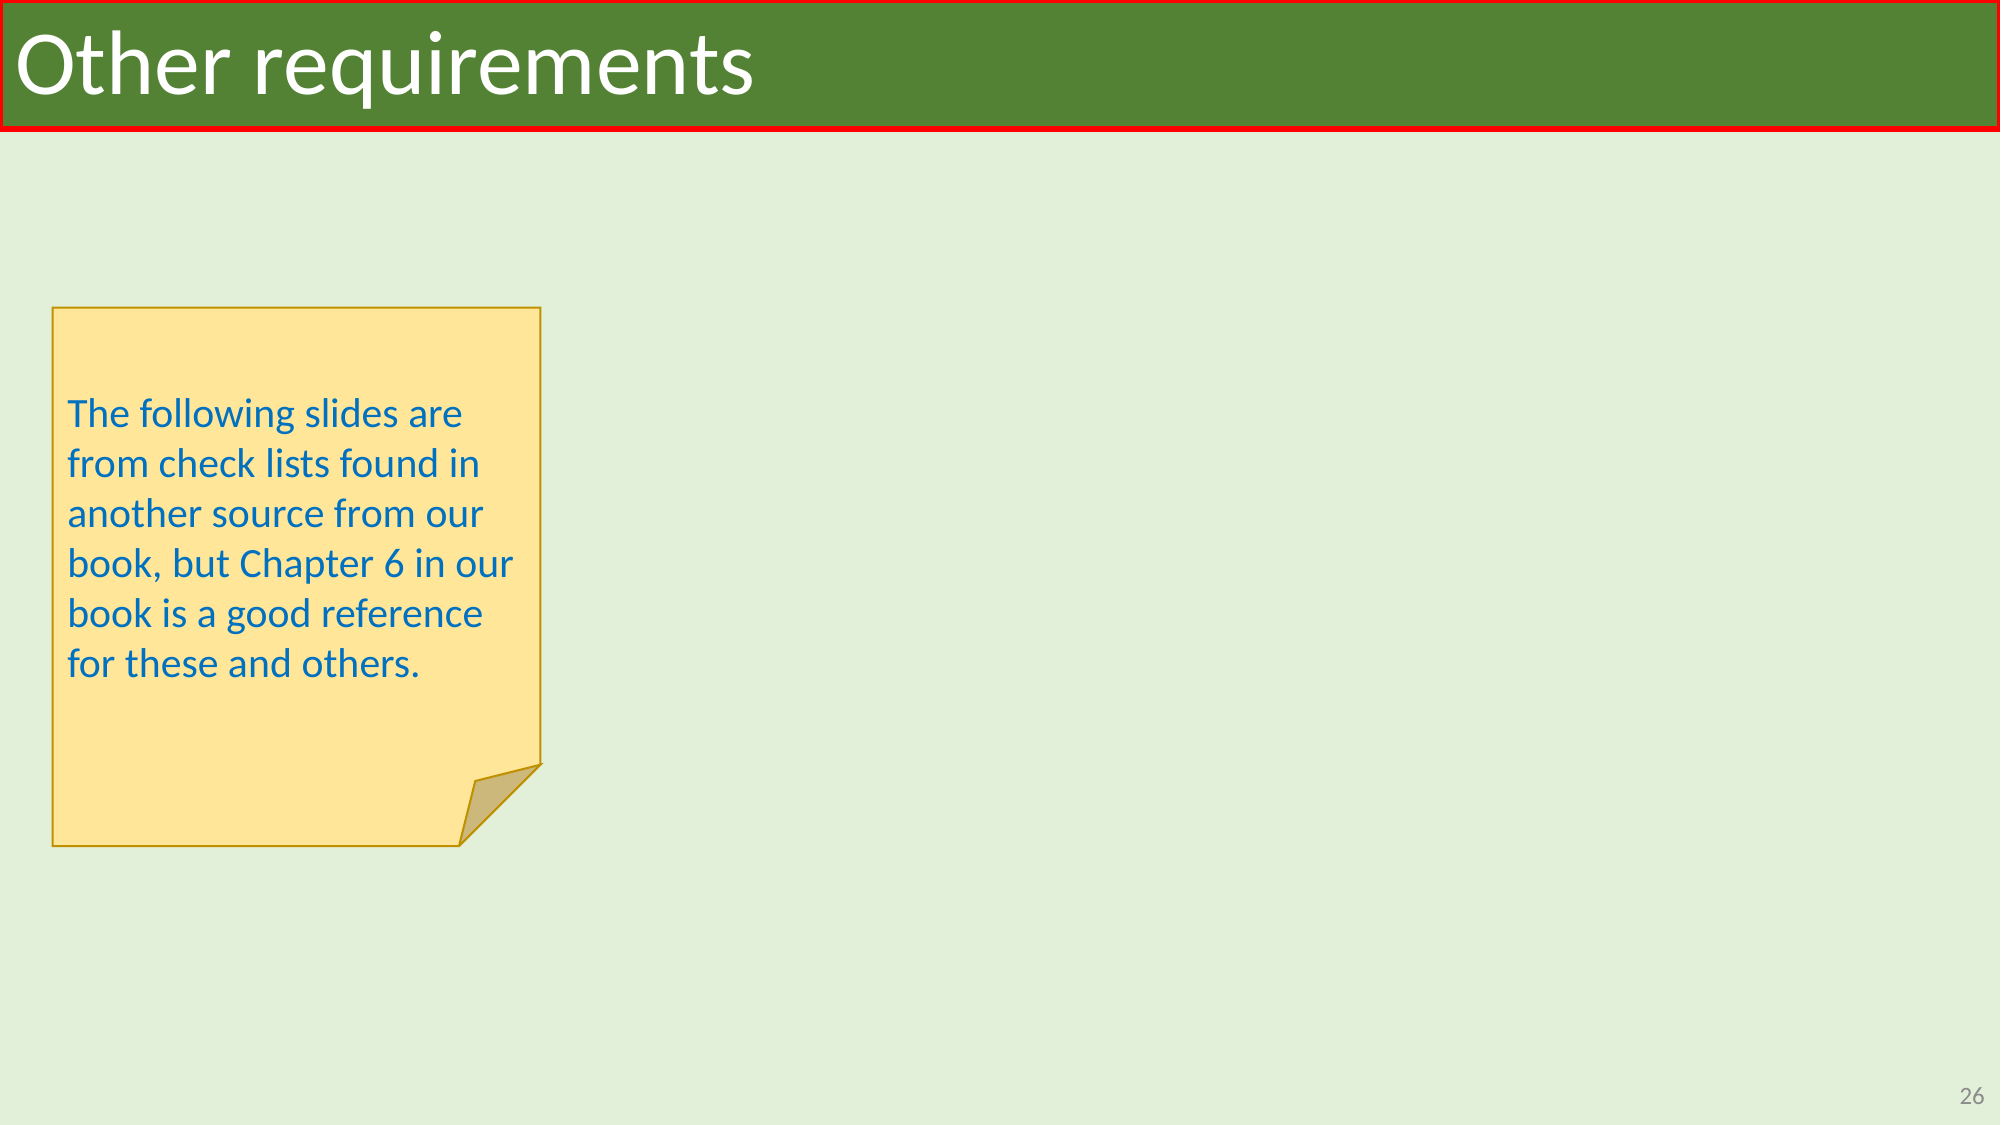

# Other requirements
The following slides are from check lists found in another source from our book, but Chapter 6 in our book is a good reference for these and others.
26